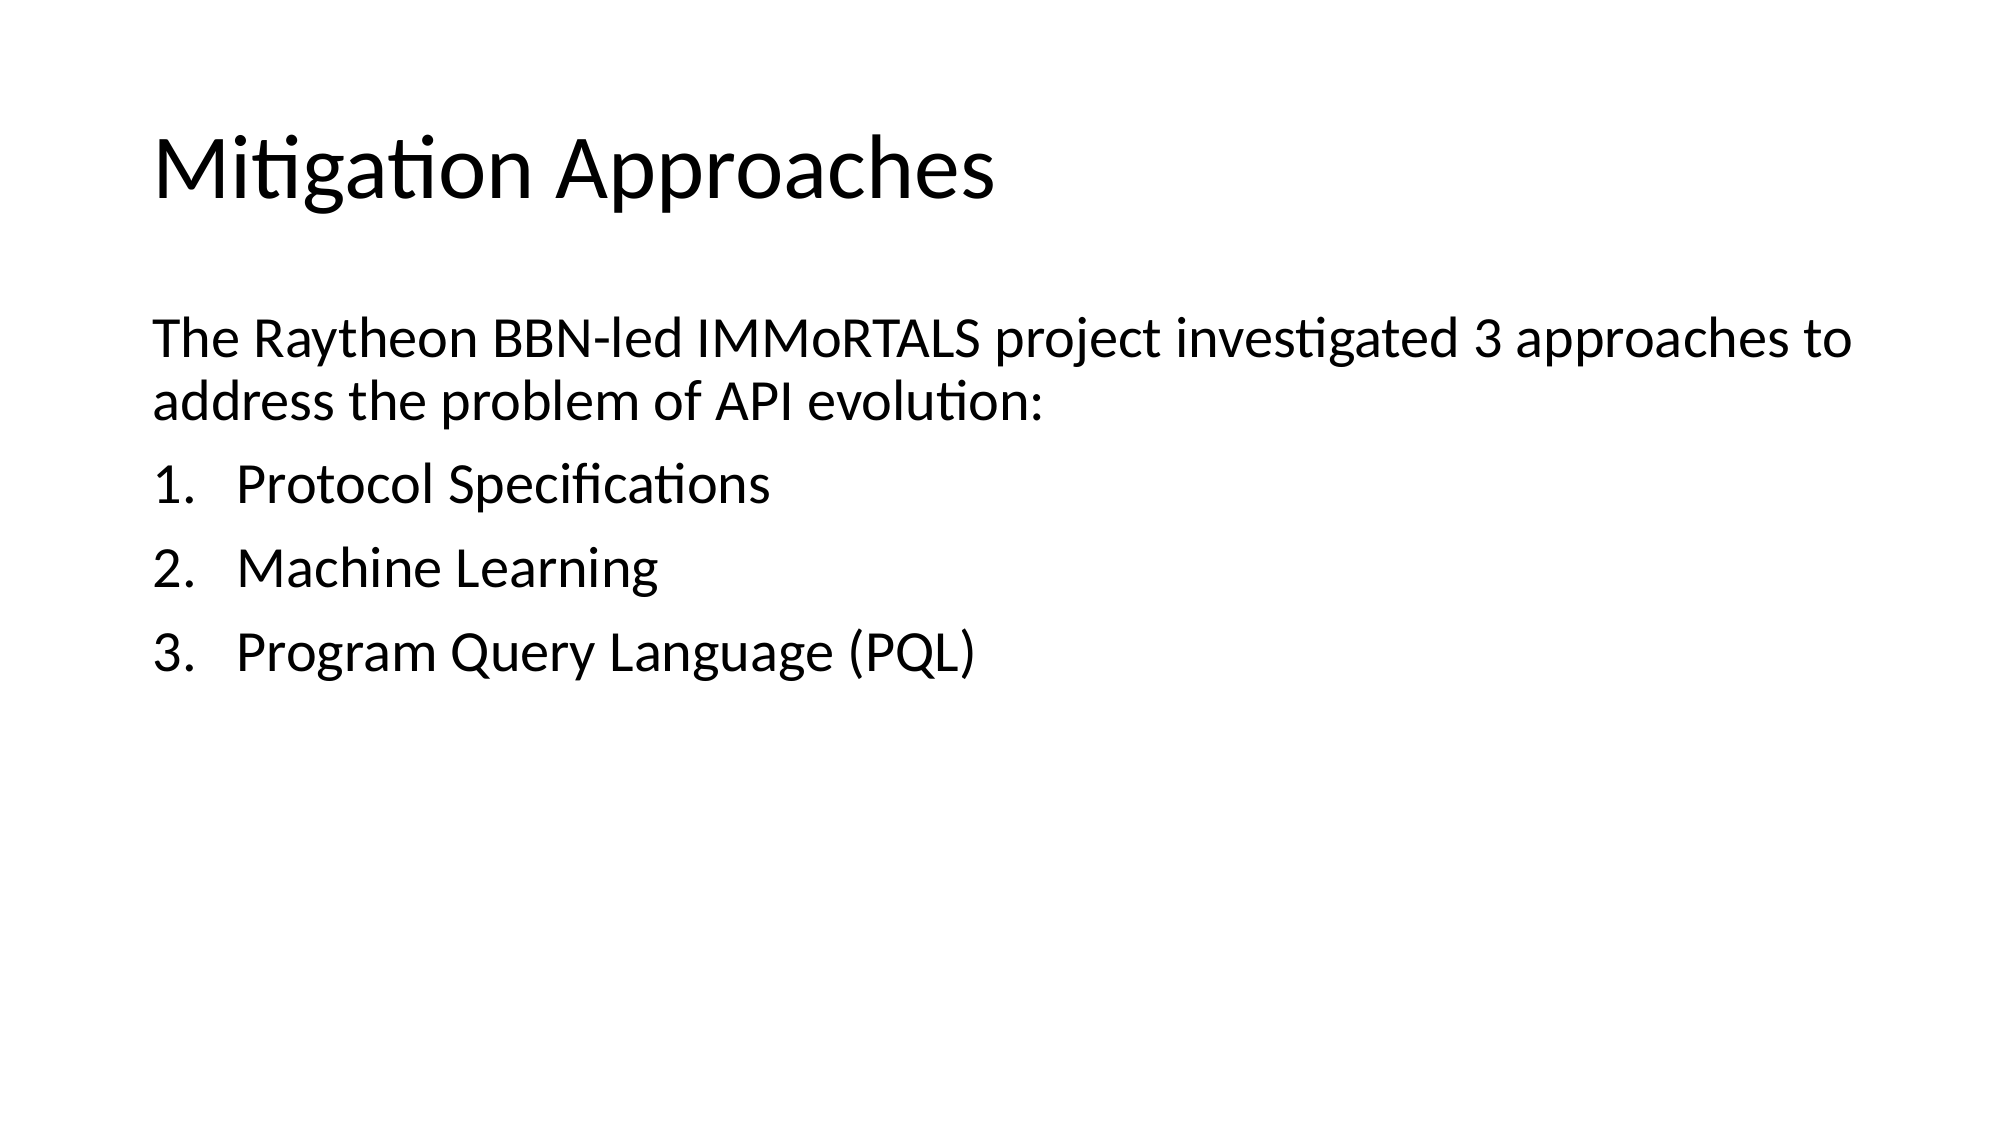

# Mitigation Approaches
The Raytheon BBN-led IMMoRTALS project investigated 3 approaches to address the problem of API evolution:
Protocol Specifications
Machine Learning
Program Query Language (PQL)